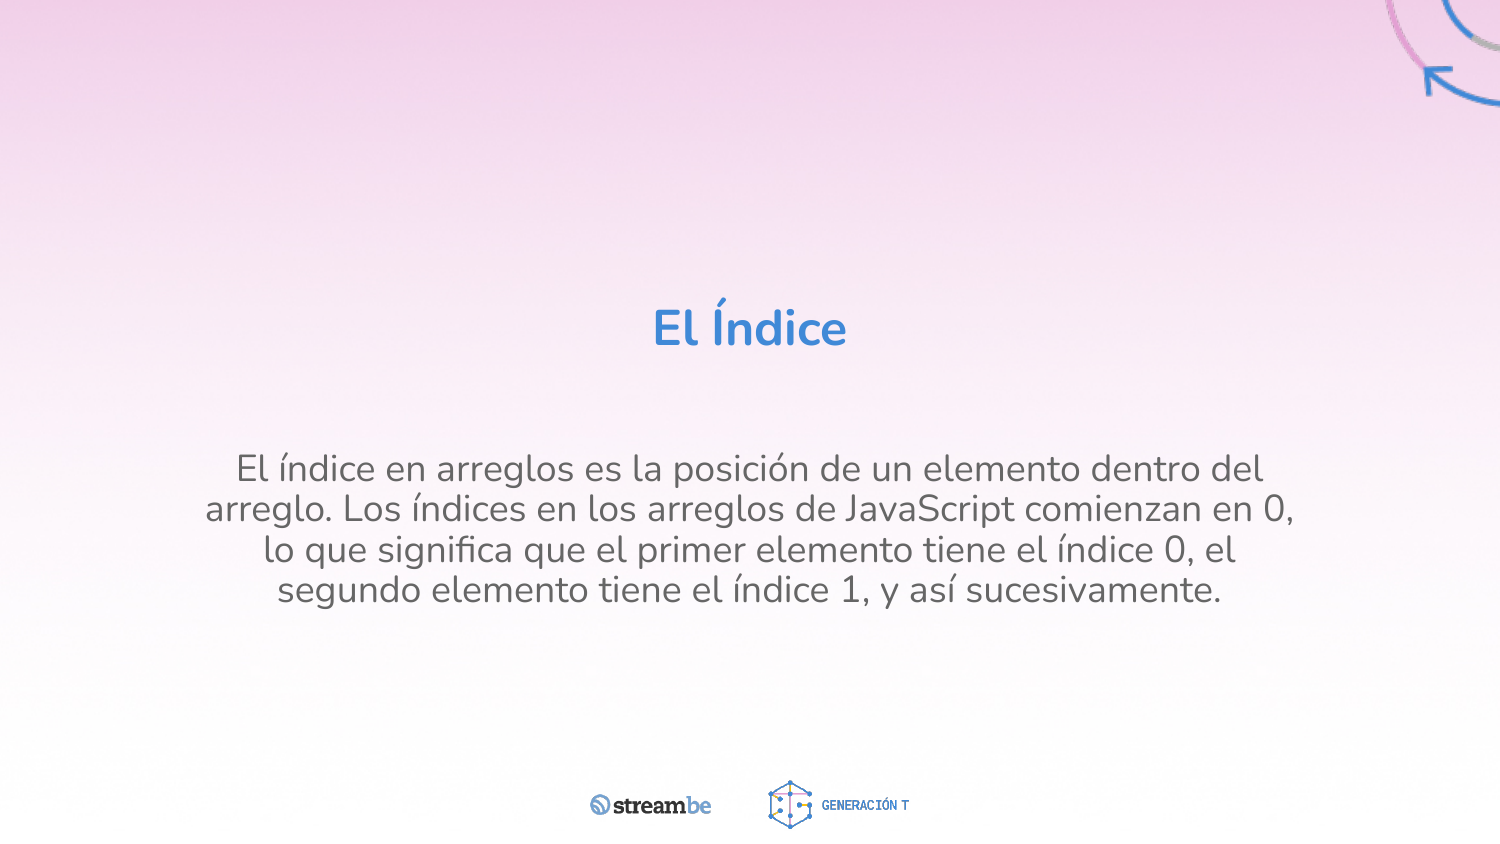

# El Índice
El índice en arreglos es la posición de un elemento dentro del arreglo. Los índices en los arreglos de JavaScript comienzan en 0, lo que significa que el primer elemento tiene el índice 0, el segundo elemento tiene el índice 1, y así sucesivamente.